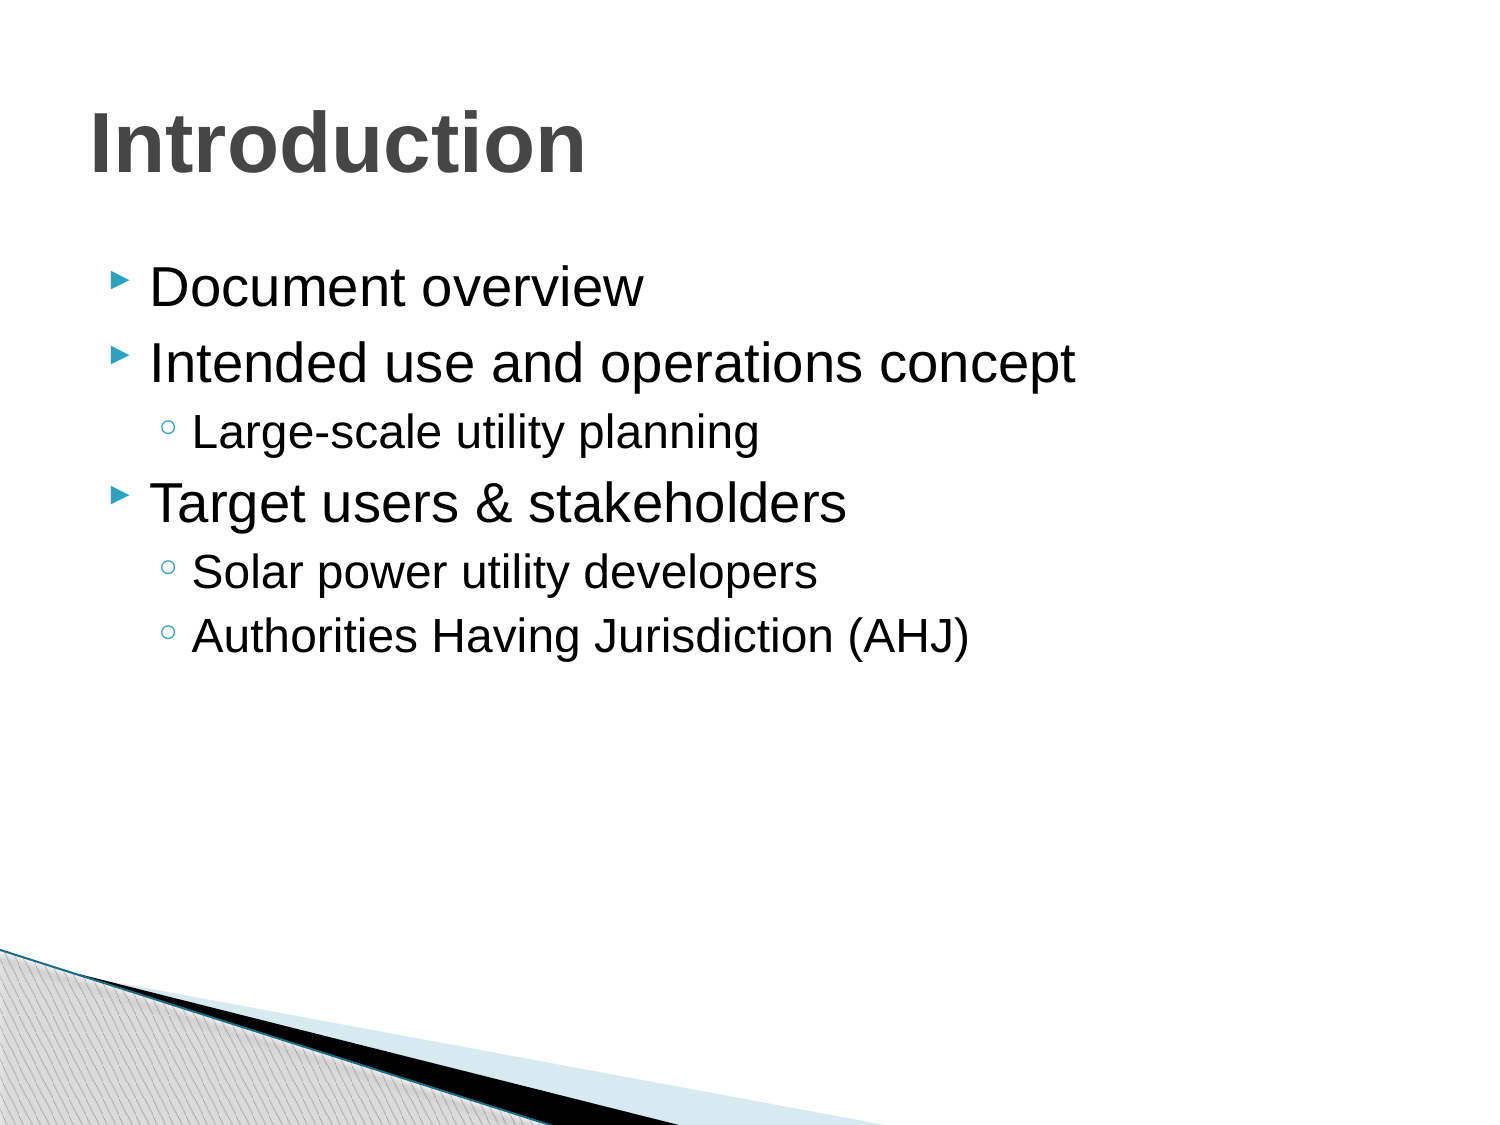

# Introduction
Document overview
Intended use and operations concept
Large-scale utility planning
Target users & stakeholders
Solar power utility developers
Authorities Having Jurisdiction (AHJ)